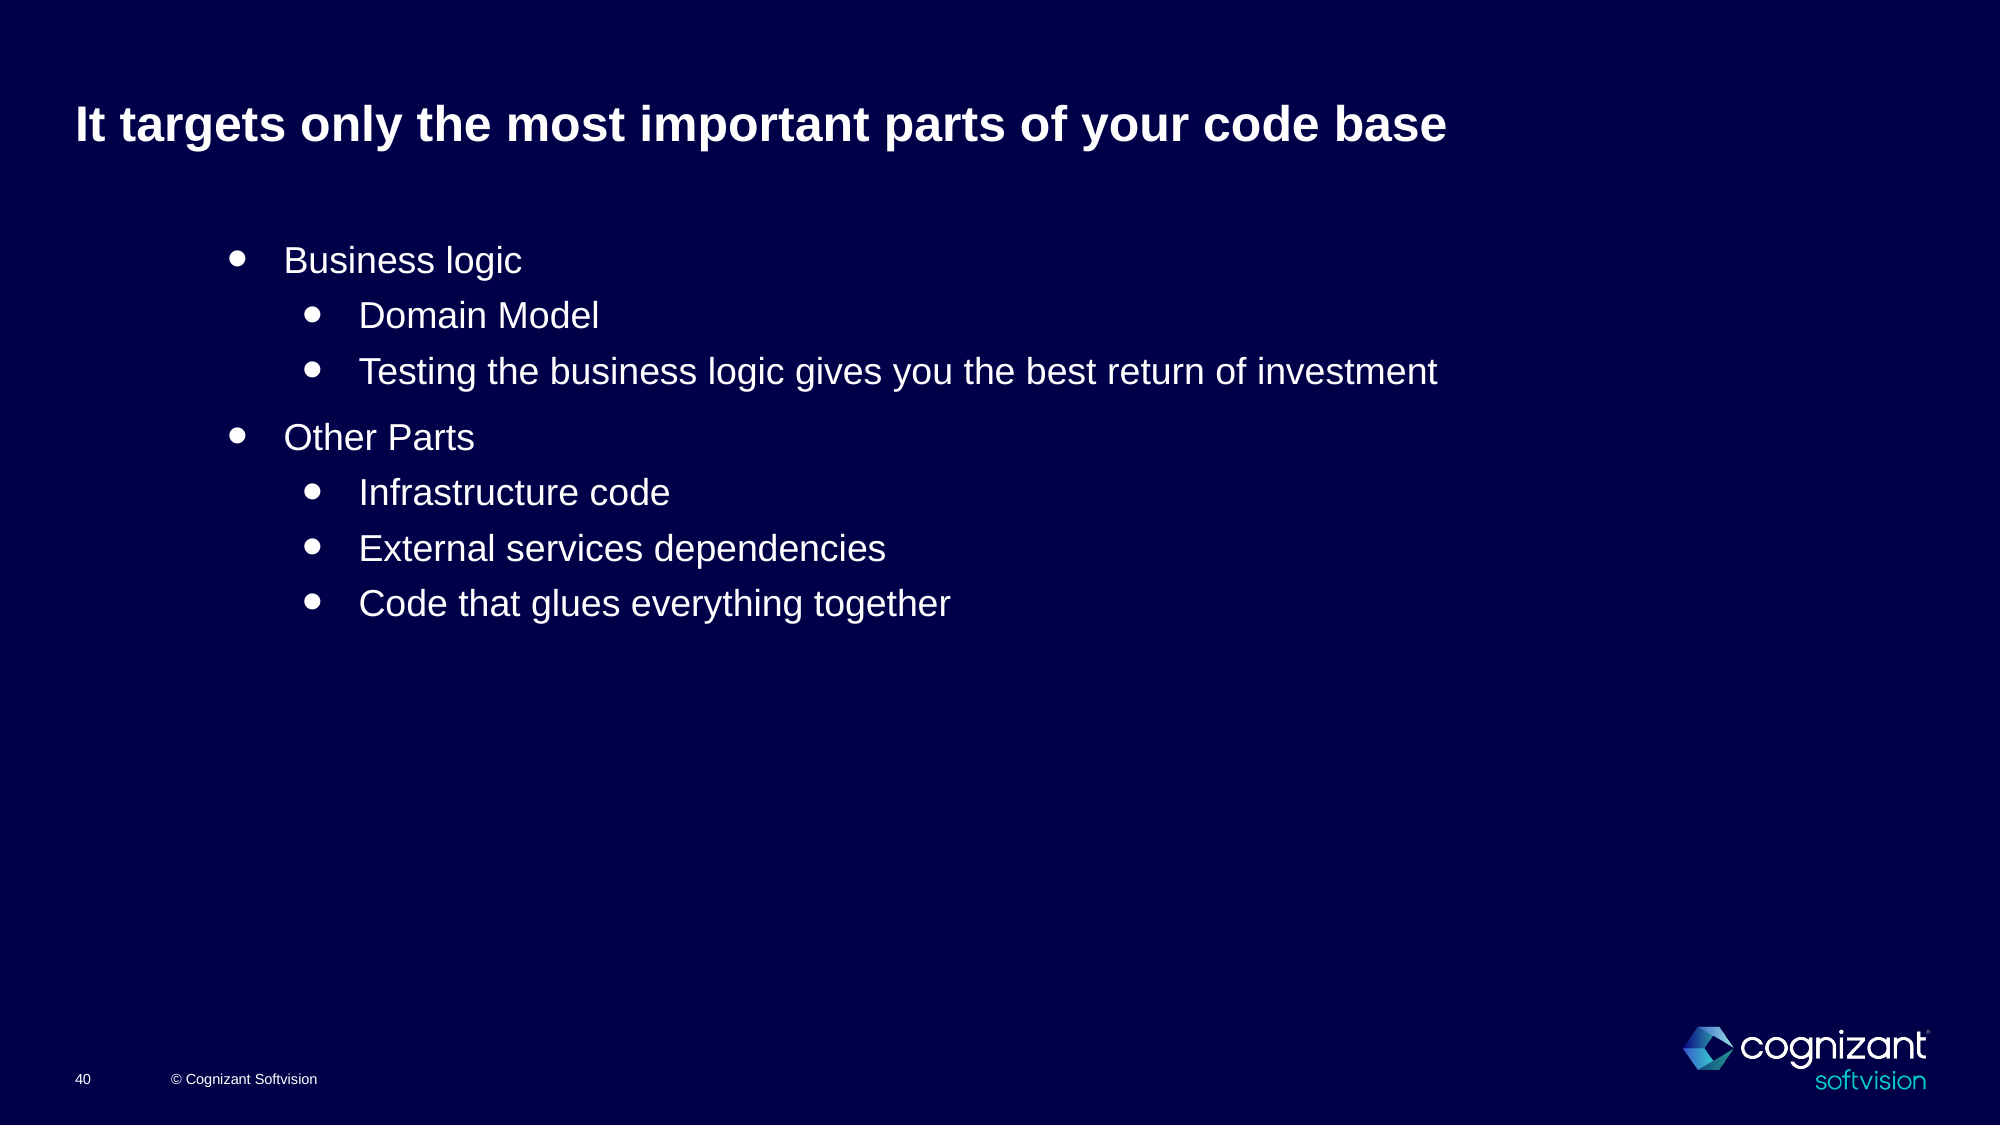

# It targets only the most important parts of your code base
Business logic
Domain Model
Testing the business logic gives you the best return of investment
Other Parts
Infrastructure code
External services dependencies
Code that glues everything together

© Cognizant Softvision
40